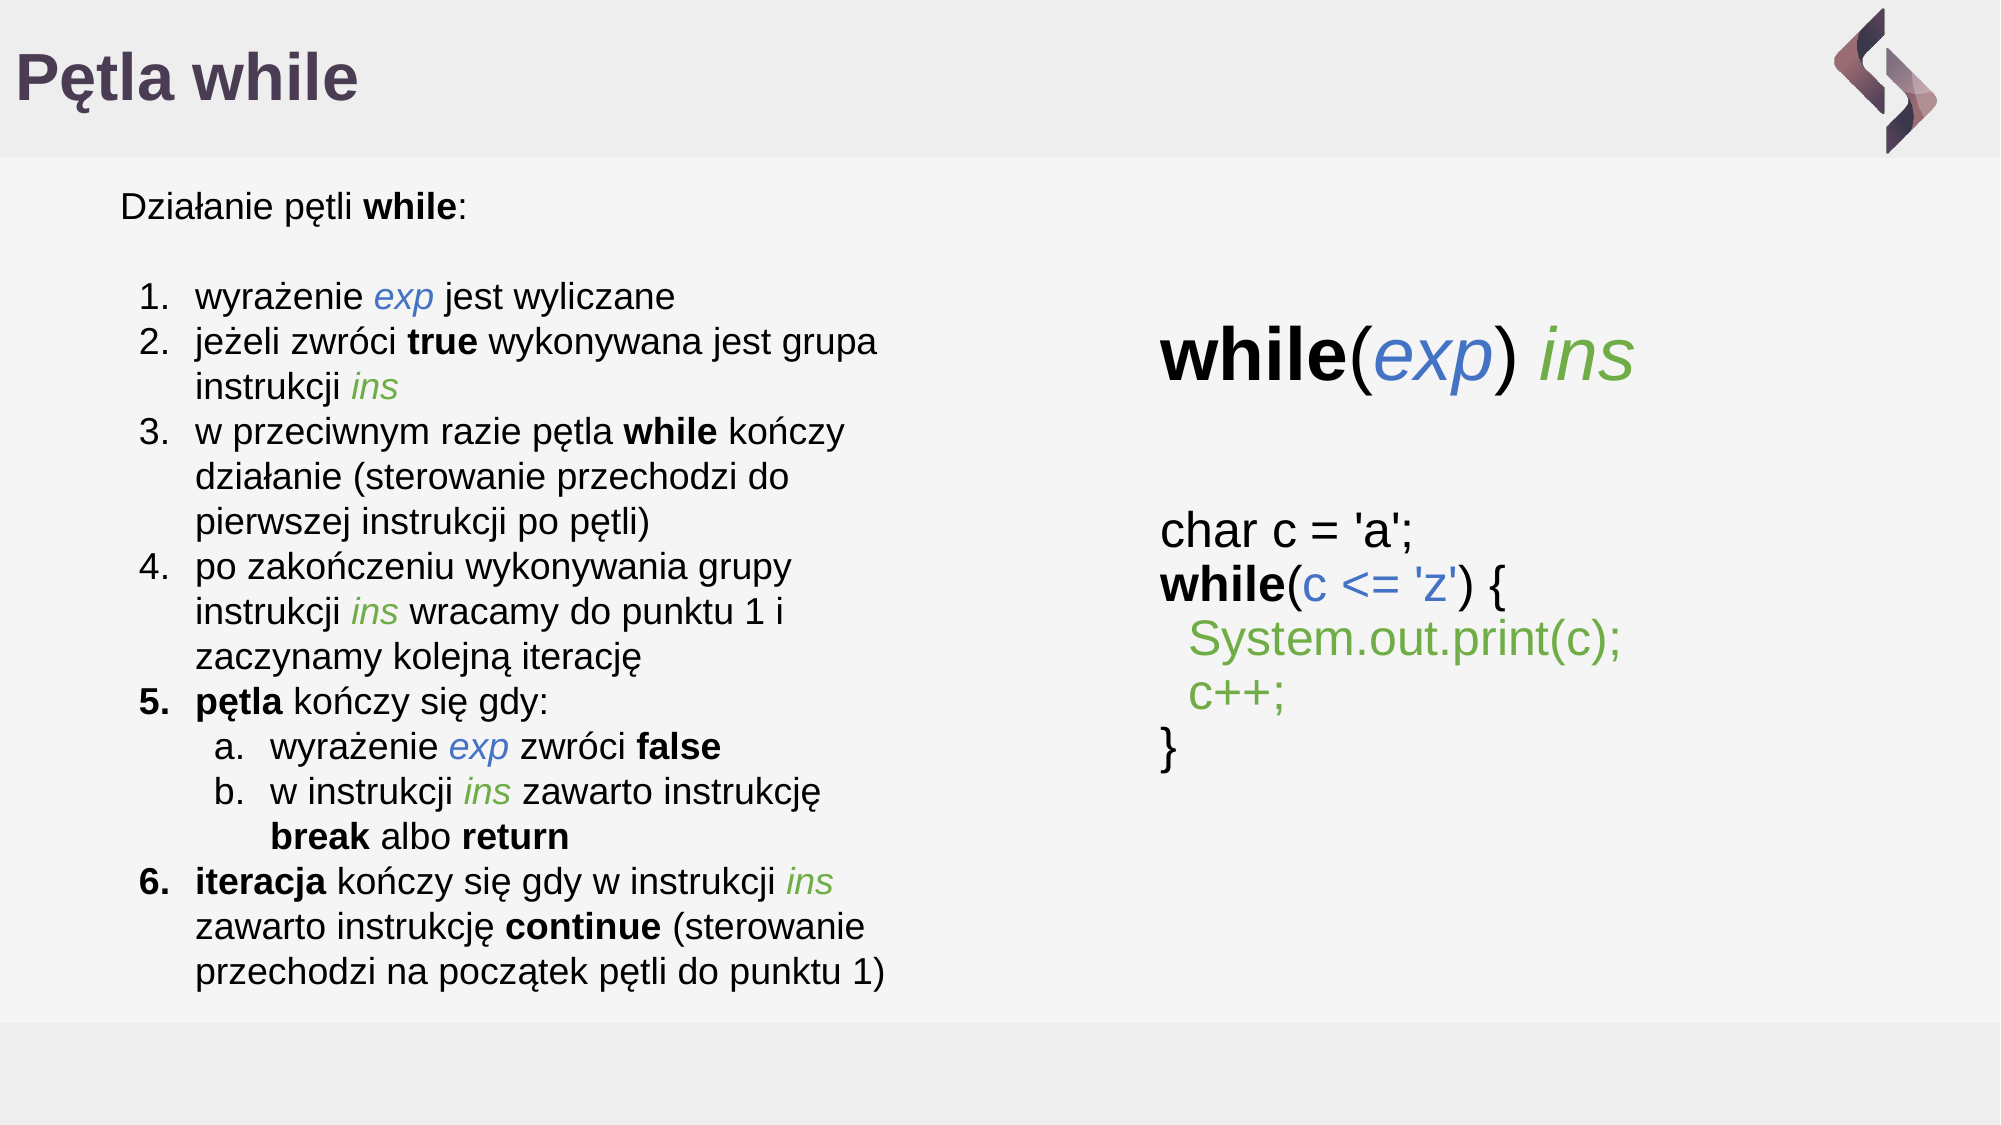

# Pętla while
Działanie pętli while:

wyrażenie exp jest wyliczane
jeżeli zwróci true wykonywana jest grupa instrukcji ins
w przeciwnym razie pętla while kończy działanie (sterowanie przechodzi do pierwszej instrukcji po pętli)
po zakończeniu wykonywania grupy instrukcji ins wracamy do punktu 1 i zaczynamy kolejną iterację
pętla kończy się gdy:
wyrażenie exp zwróci false
w instrukcji ins zawarto instrukcję break albo return
iteracja kończy się gdy w instrukcji ins zawarto instrukcję continue (sterowanie przechodzi na początek pętli do punktu 1)

while(exp) ins

char c = 'a';
while(c <= 'z') {
  System.out.print(c);
  c++;
}